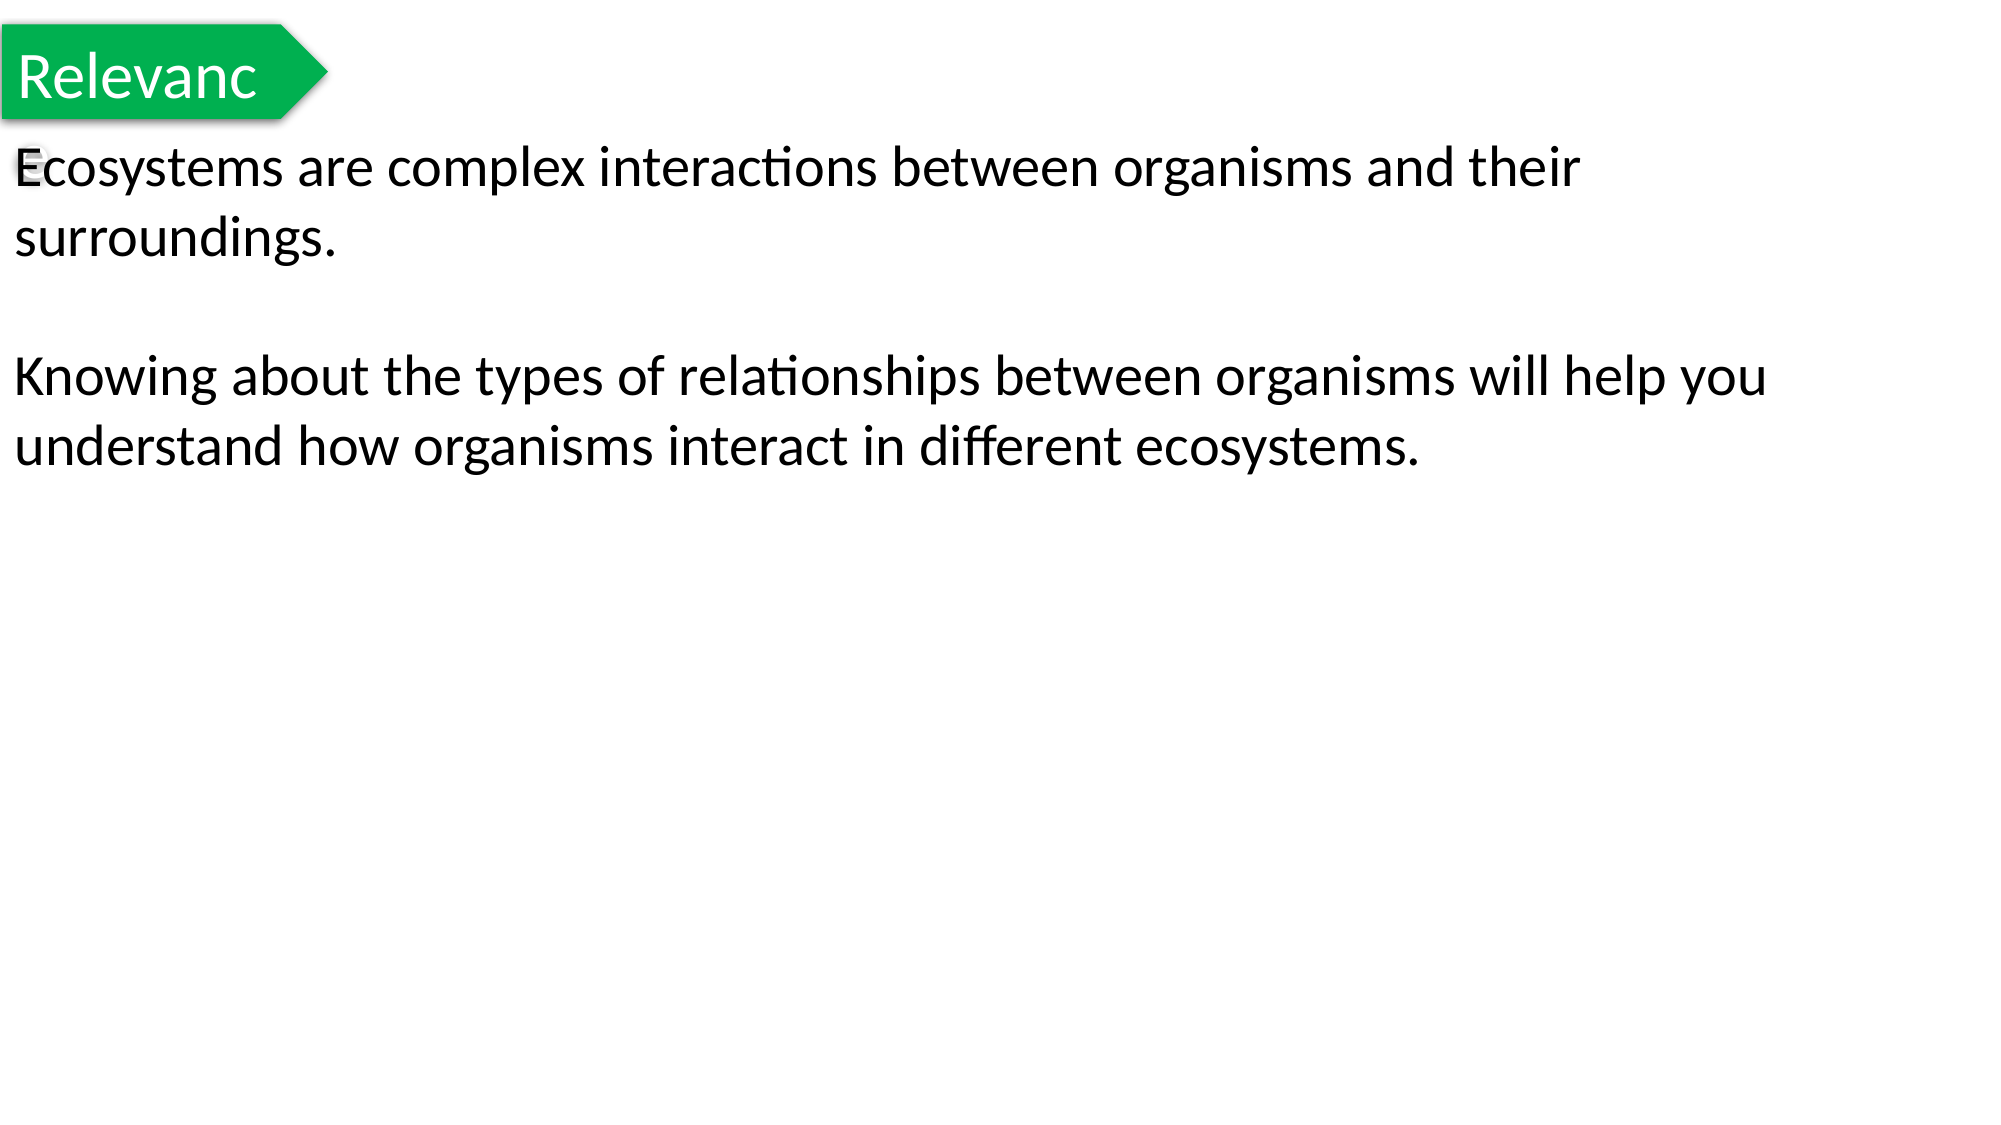

Relevance
Ecosystems are complex interactions between organisms and their surroundings.

Knowing about the types of relationships between organisms will help you understand how organisms interact in different ecosystems.